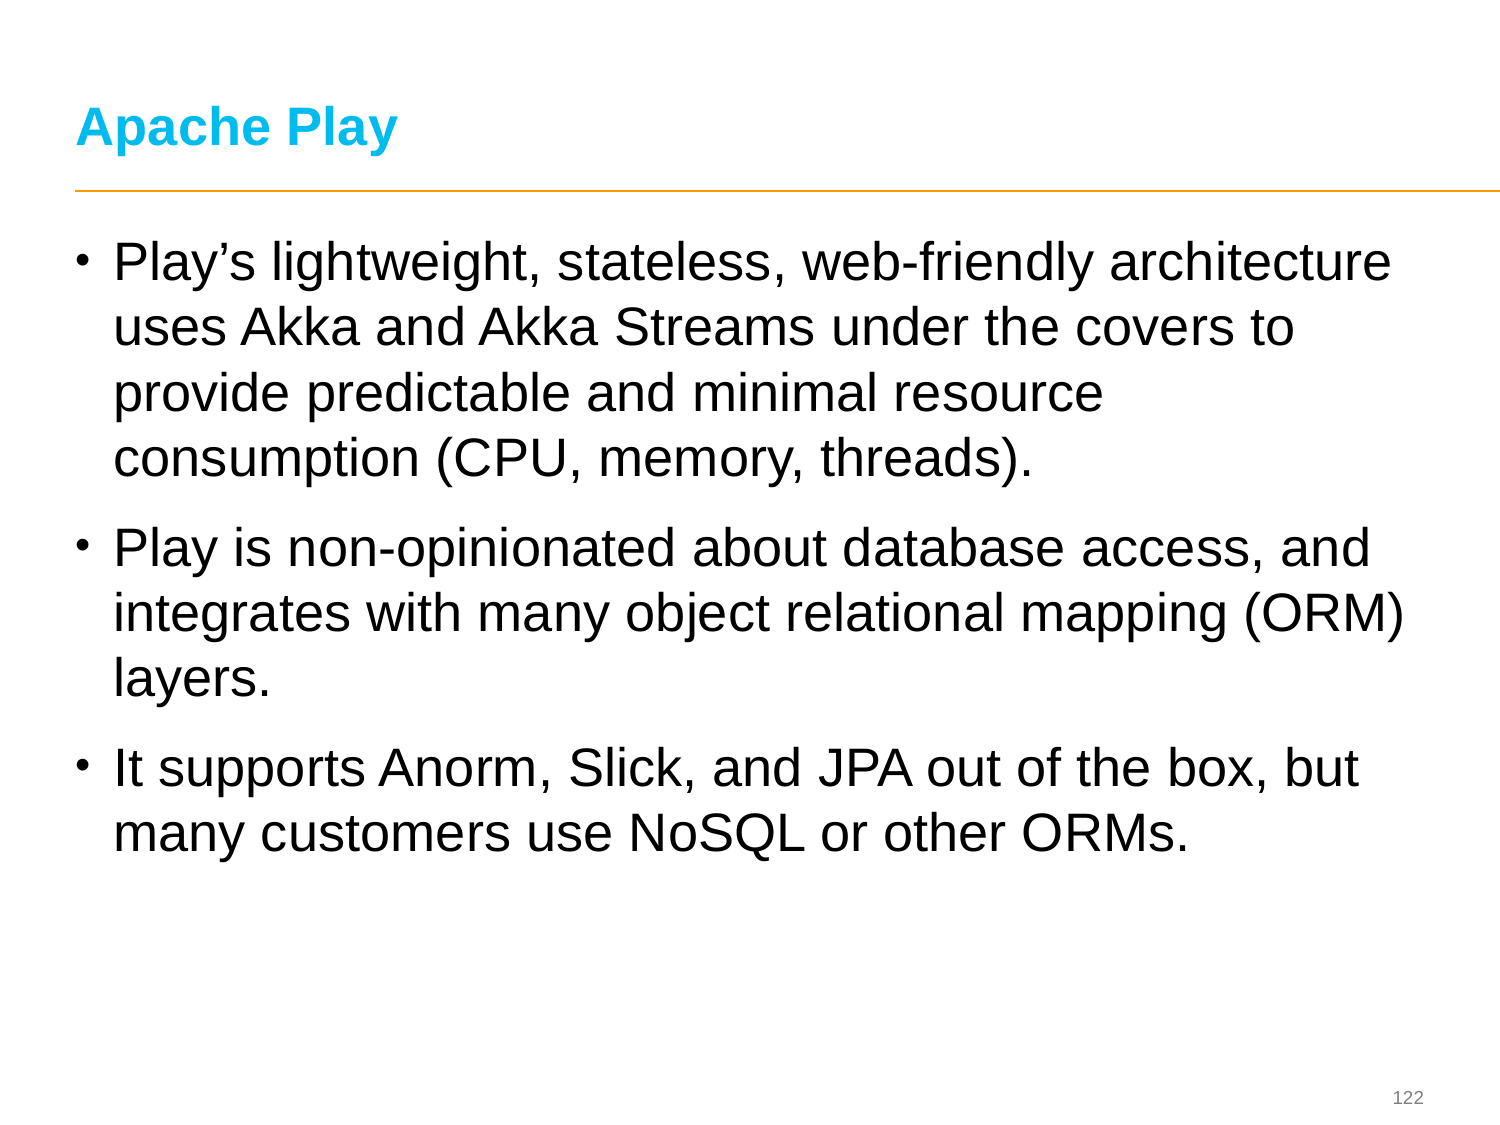

# Apache Play
Play’s lightweight, stateless, web-friendly architecture uses Akka and Akka Streams under the covers to provide predictable and minimal resource consumption (CPU, memory, threads).
Play is non-opinionated about database access, and integrates with many object relational mapping (ORM) layers.
It supports Anorm, Slick, and JPA out of the box, but many customers use NoSQL or other ORMs.